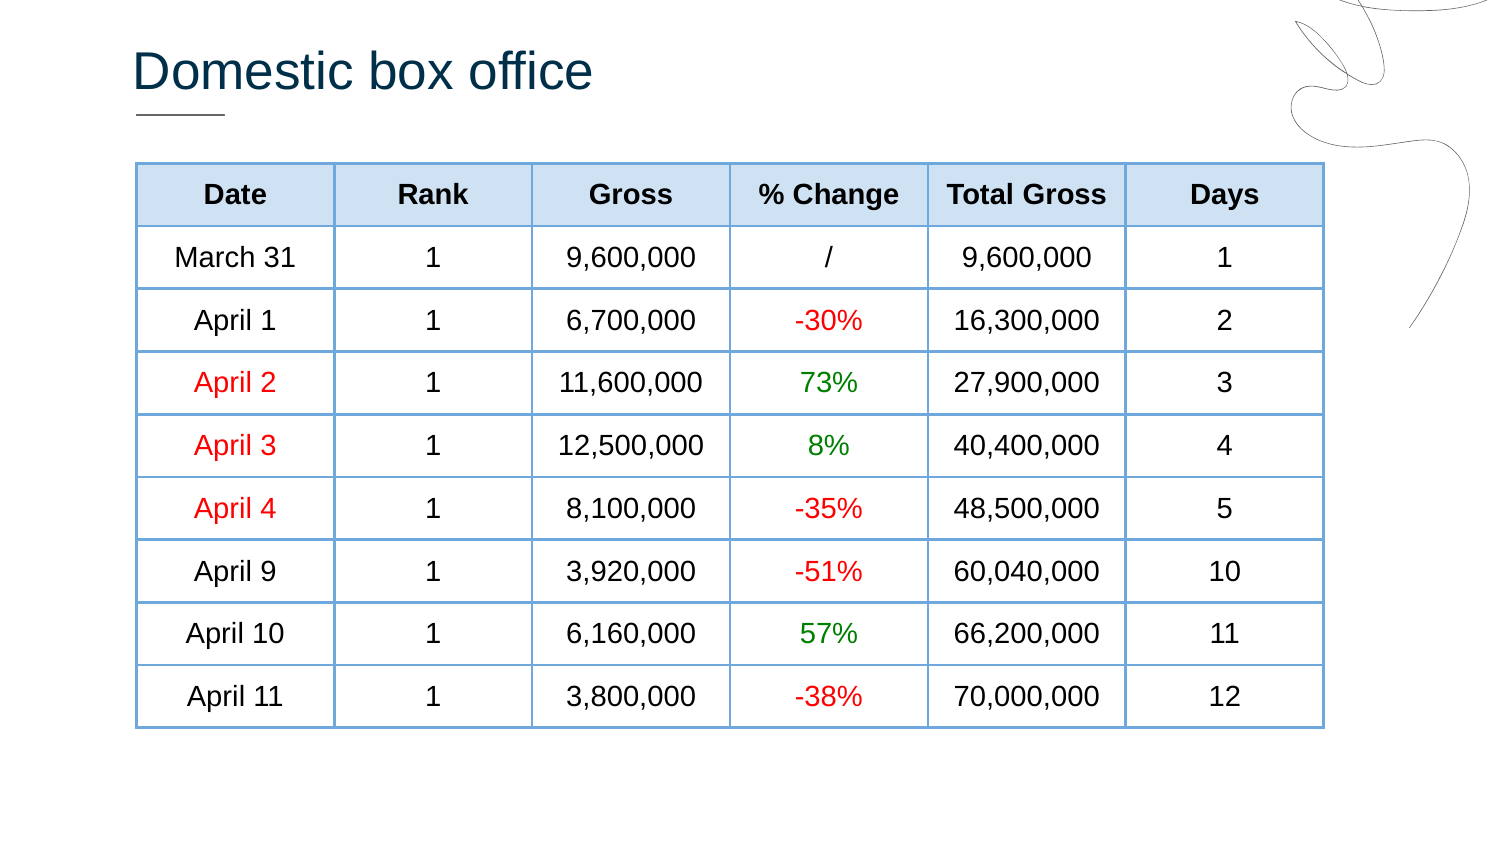

# Domestic box office

| Date | Rank | Gross | % Change | Total Gross | Days |
| --- | --- | --- | --- | --- | --- |
| March 31 | 1 | 9,600,000 | / | 9,600,000 | 1 |
| April 1 | 1 | 6,700,000 | -30% | 16,300,000 | 2 |
| April 2 | 1 | 11,600,000 | 73% | 27,900,000 | 3 |
| April 3 | 1 | 12,500,000 | 8% | 40,400,000 | 4 |
| April 4 | 1 | 8,100,000 | -35% | 48,500,000 | 5 |
| April 9 | 1 | 3,920,000 | -51% | 60,040,000 | 10 |
| April 10 | 1 | 6,160,000 | 57% | 66,200,000 | 11 |
| April 11 | 1 | 3,800,000 | -38% | 70,000,000 | 12 |